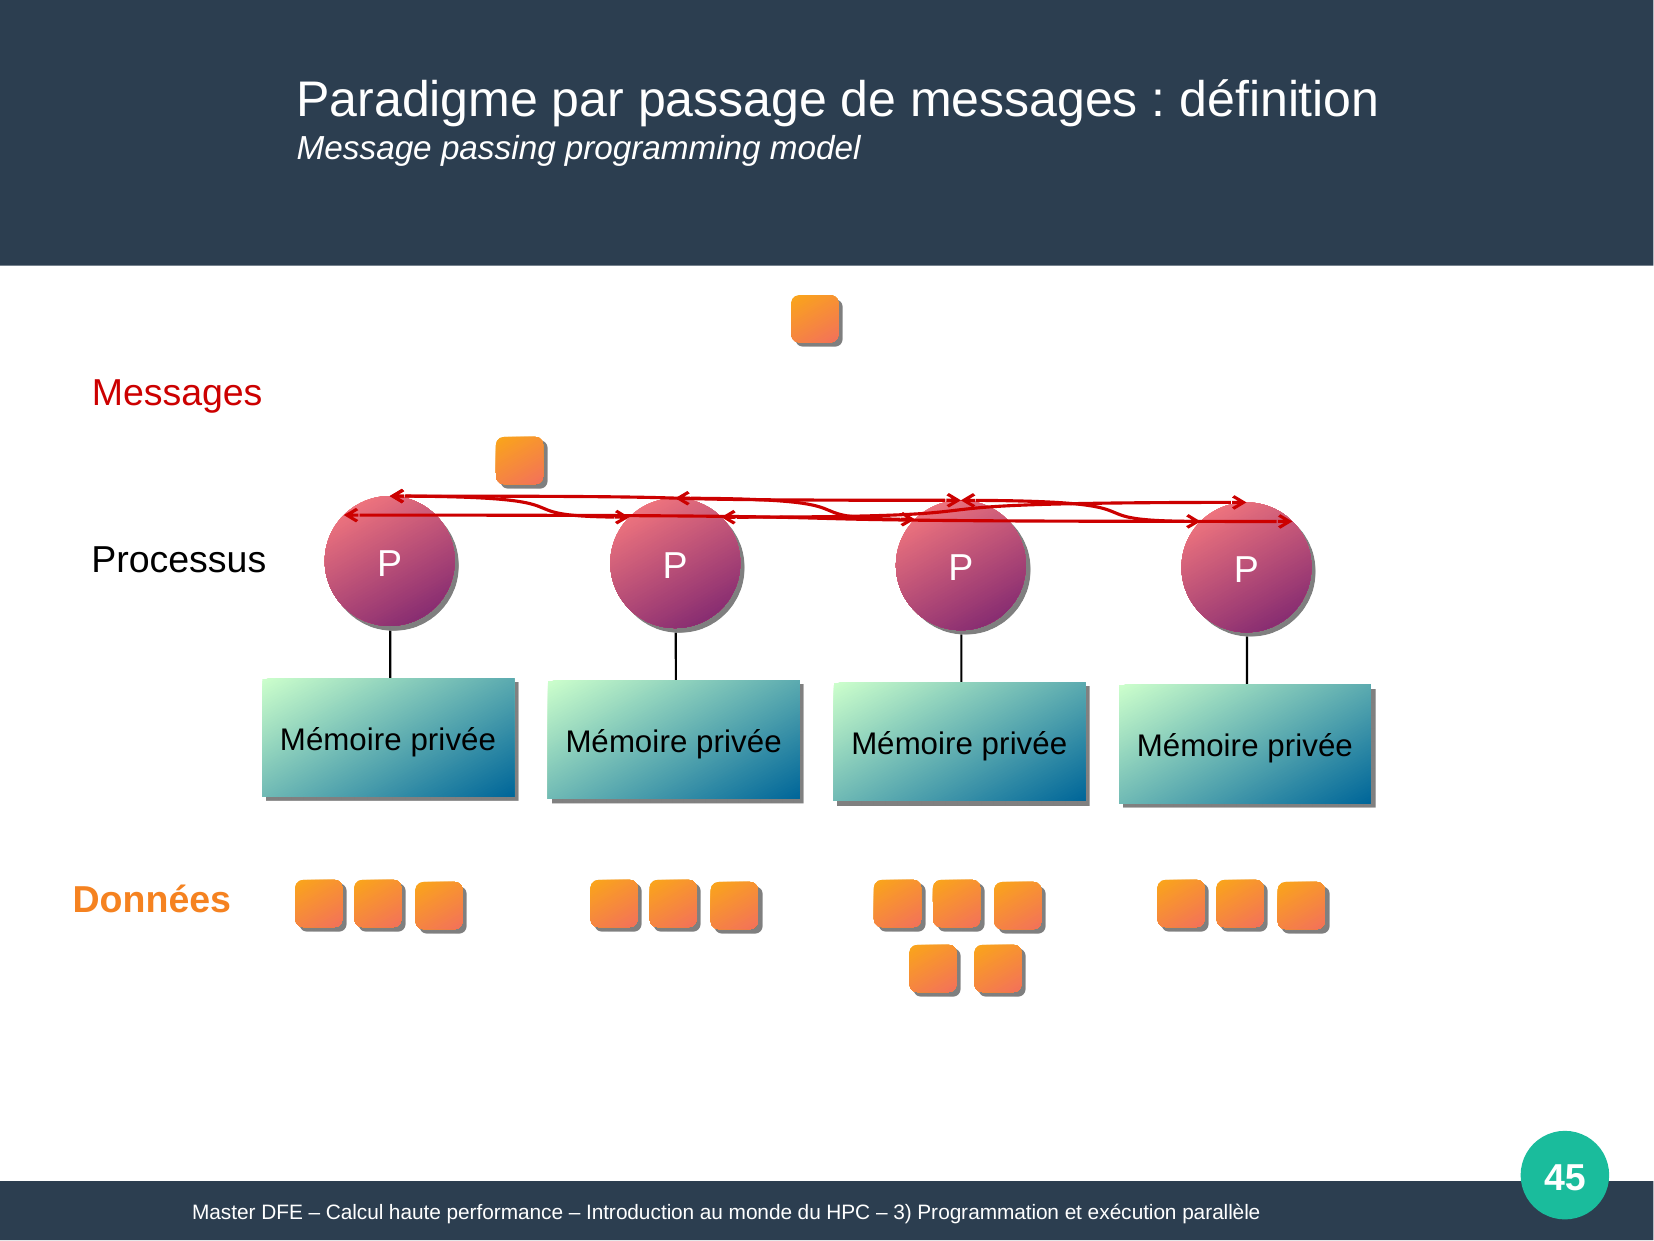

Paradigme par passage de messages : définition
Message passing programming model

Messages

P
P
P
P
Processus

Mémoire privée
Mémoire privée
Mémoire privée
Mémoire privée
Données

45
Master DFE – Calcul haute performance – Introduction au monde du HPC – 3) Programmation et exécution parallèle